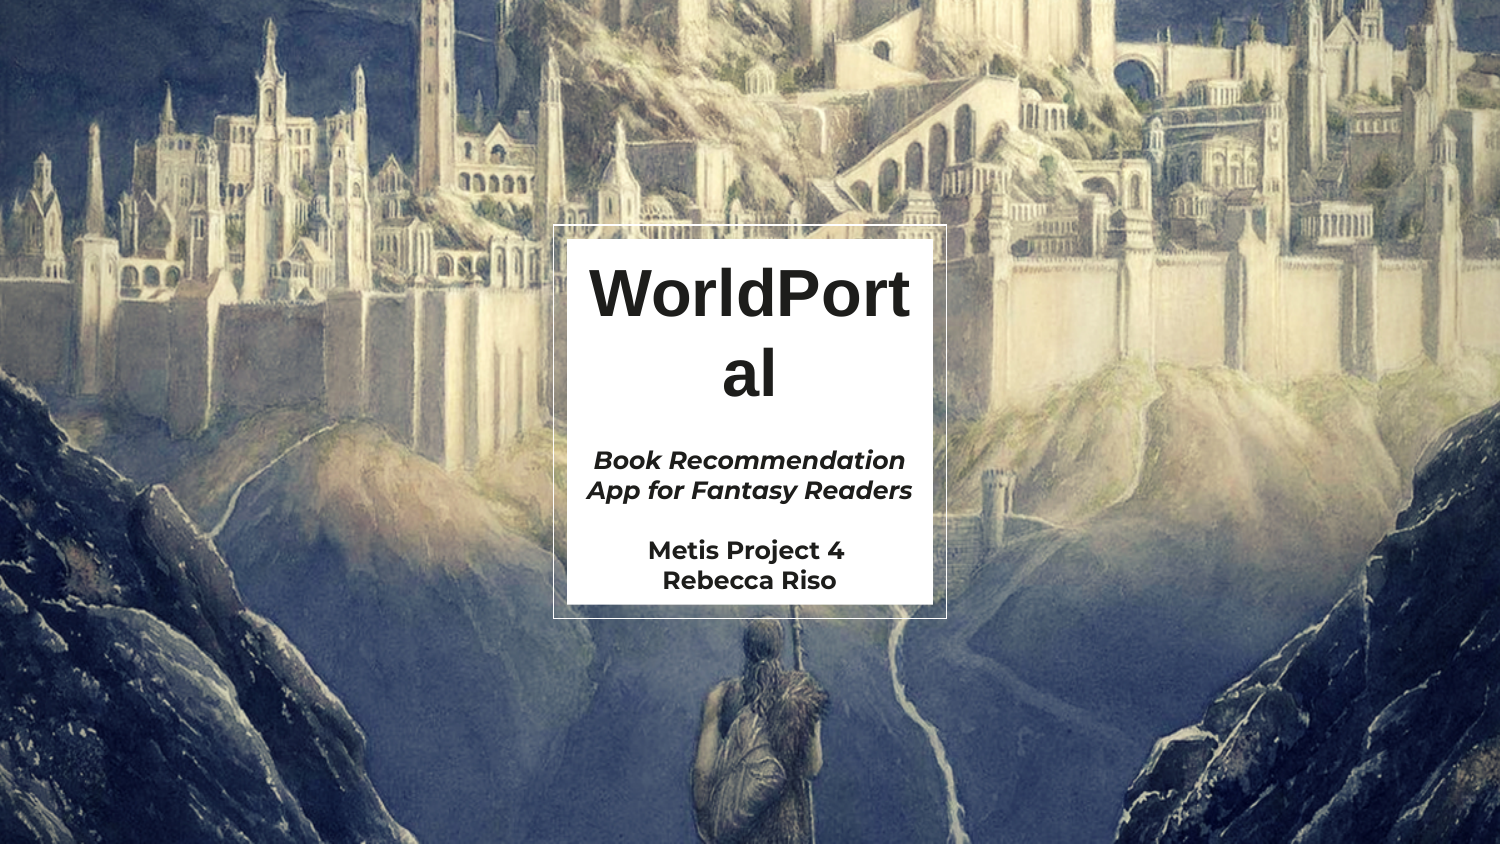

# WorldPortal Book Recommendation App for Fantasy Readers Metis Project 4 Rebecca Riso